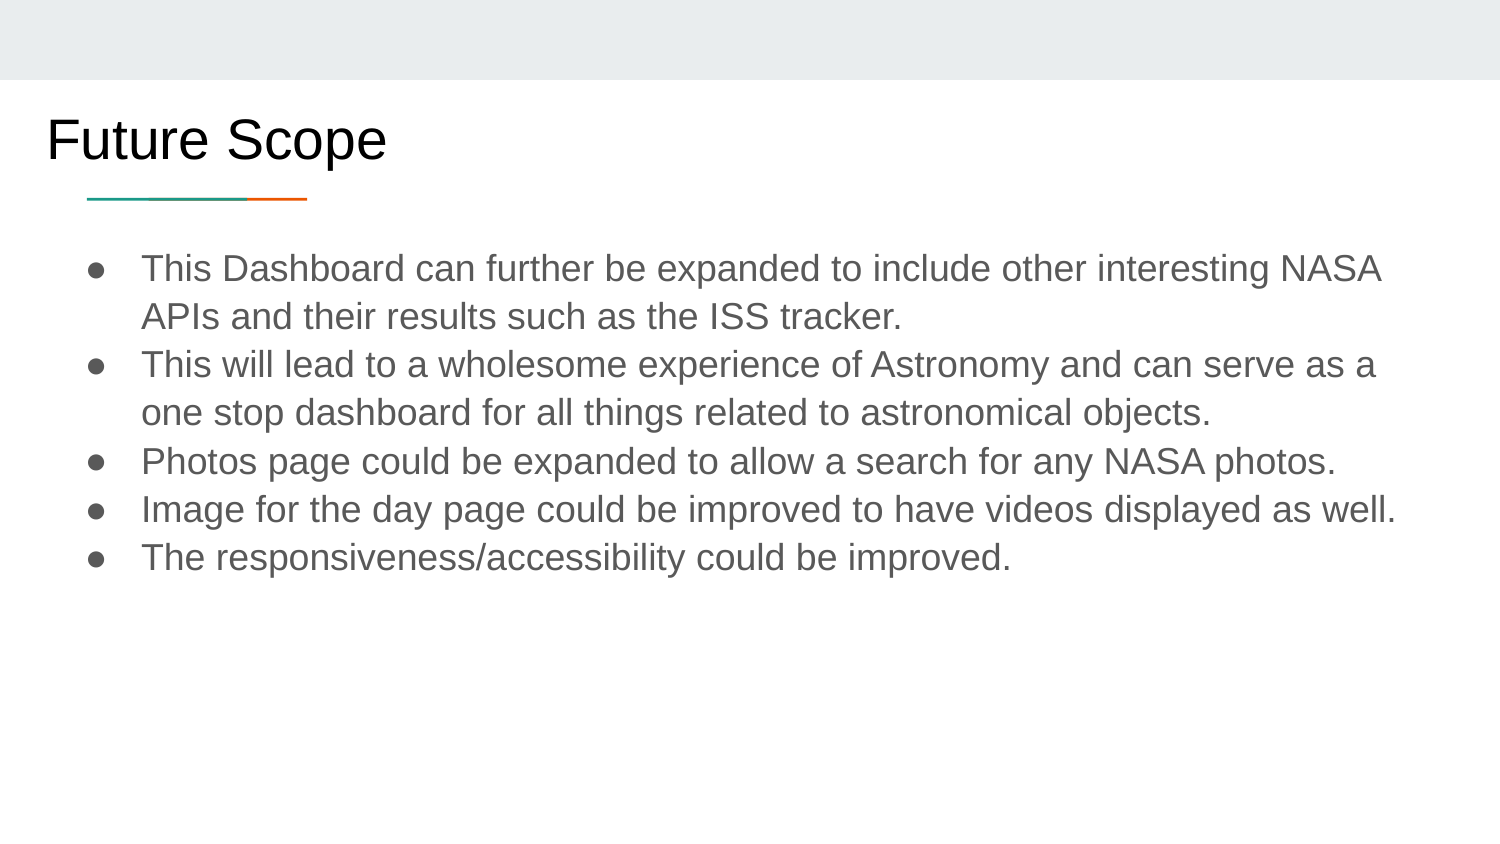

Future Scope
This Dashboard can further be expanded to include other interesting NASA APIs and their results such as the ISS tracker.
This will lead to a wholesome experience of Astronomy and can serve as a one stop dashboard for all things related to astronomical objects.
Photos page could be expanded to allow a search for any NASA photos.
Image for the day page could be improved to have videos displayed as well.
The responsiveness/accessibility could be improved.